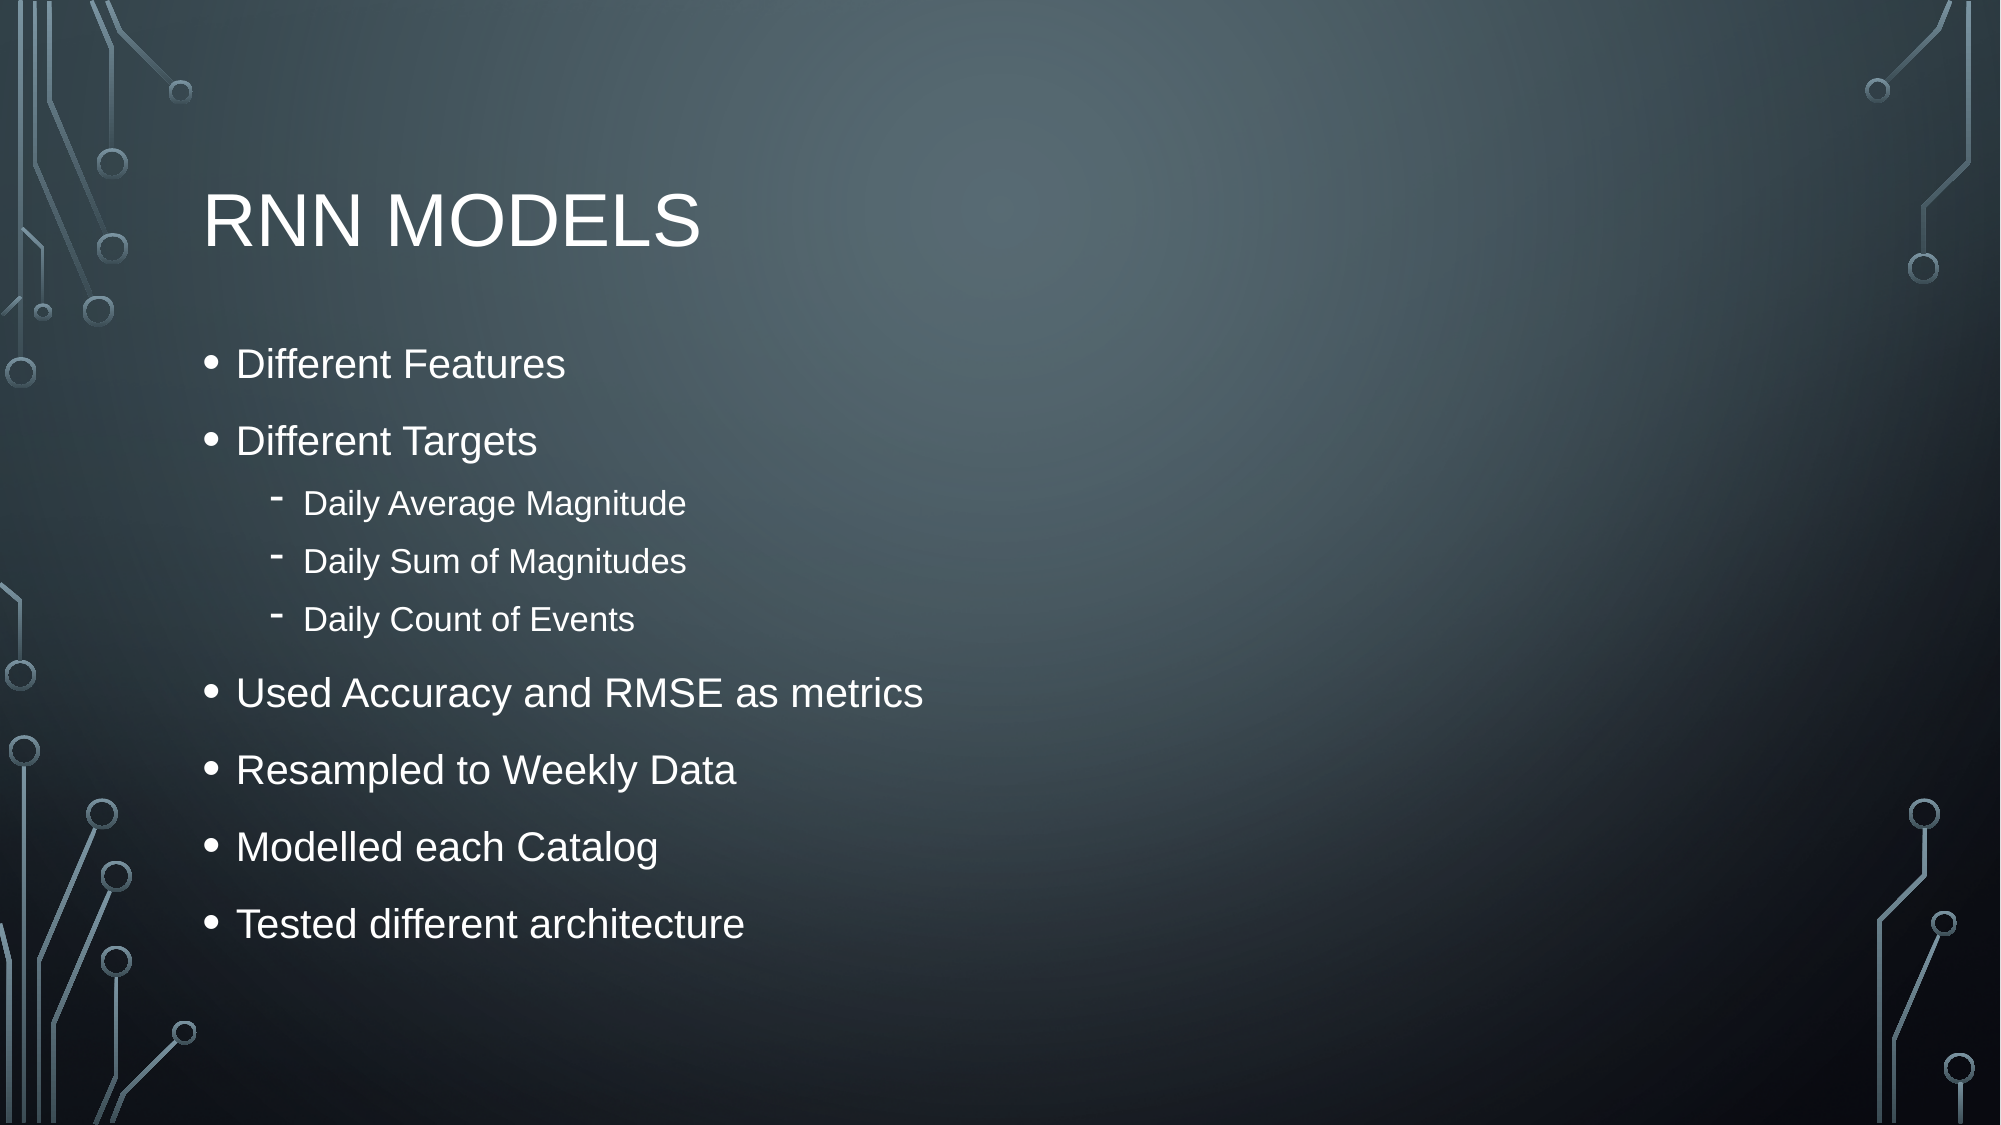

# RNN Models
Different Features
Different Targets
Daily Average Magnitude
Daily Sum of Magnitudes
Daily Count of Events
Used Accuracy and RMSE as metrics
Resampled to Weekly Data
Modelled each Catalog
Tested different architecture